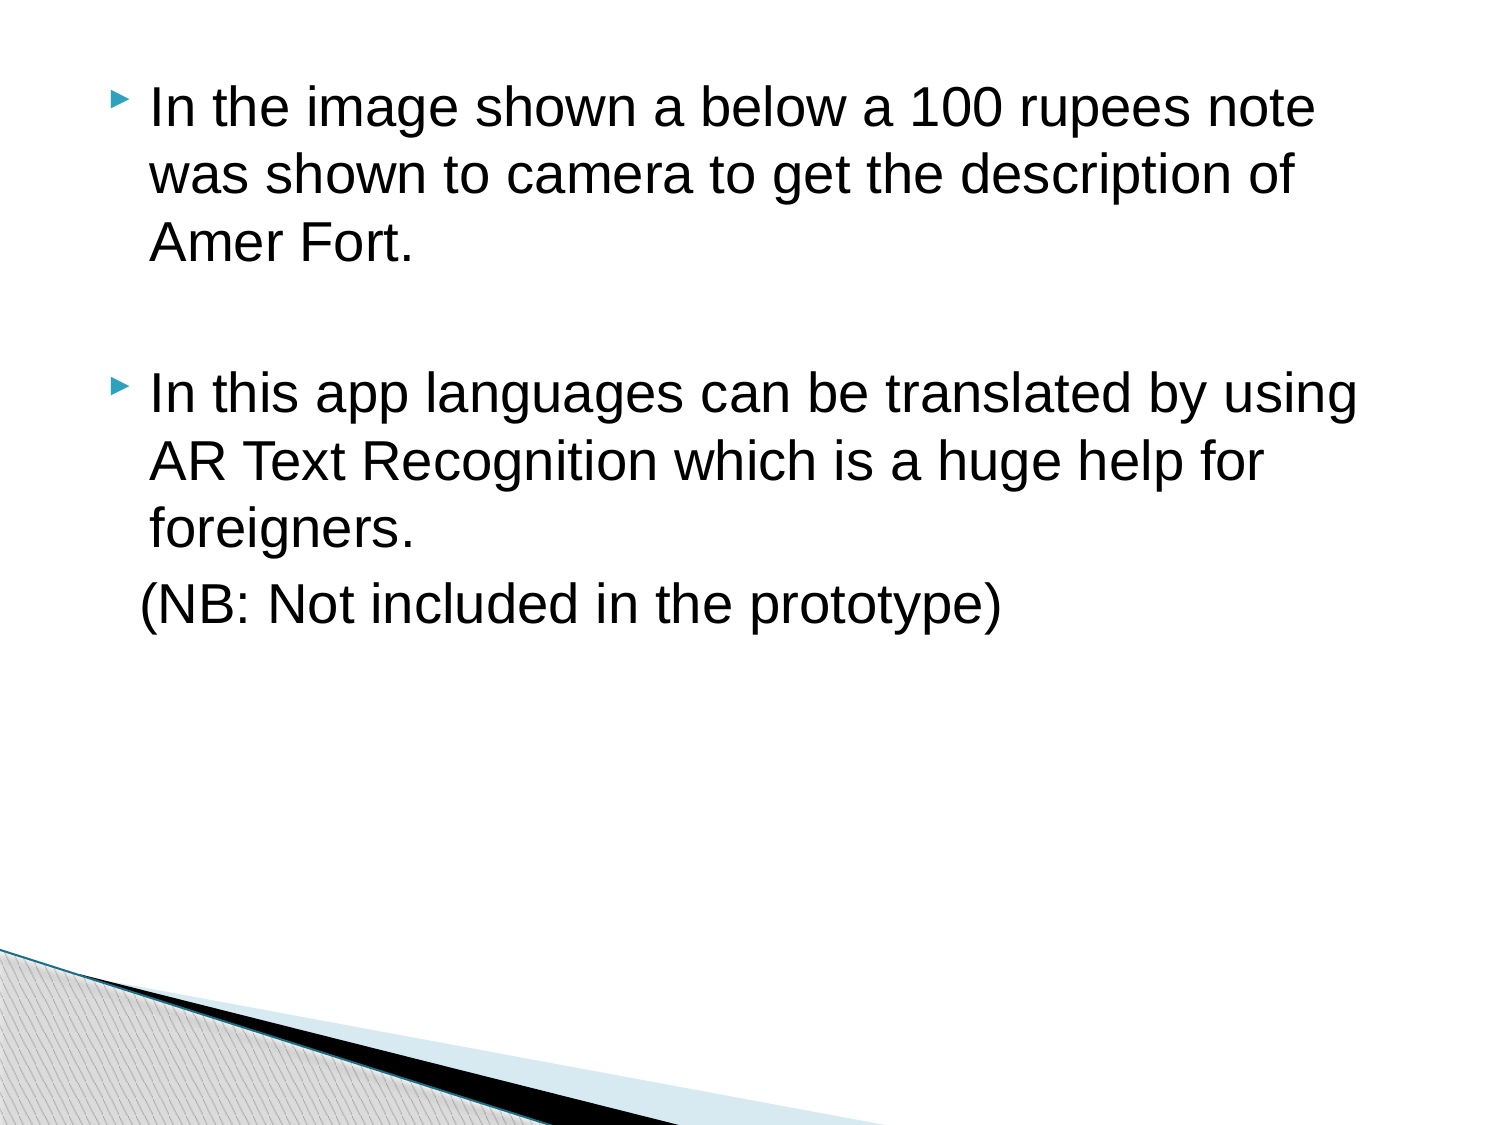

In the image shown a below a 100 rupees note was shown to camera to get the description of Amer Fort.

In this app languages can be translated by using AR Text Recognition which is a huge help for foreigners.
  (NB: Not included in the prototype)